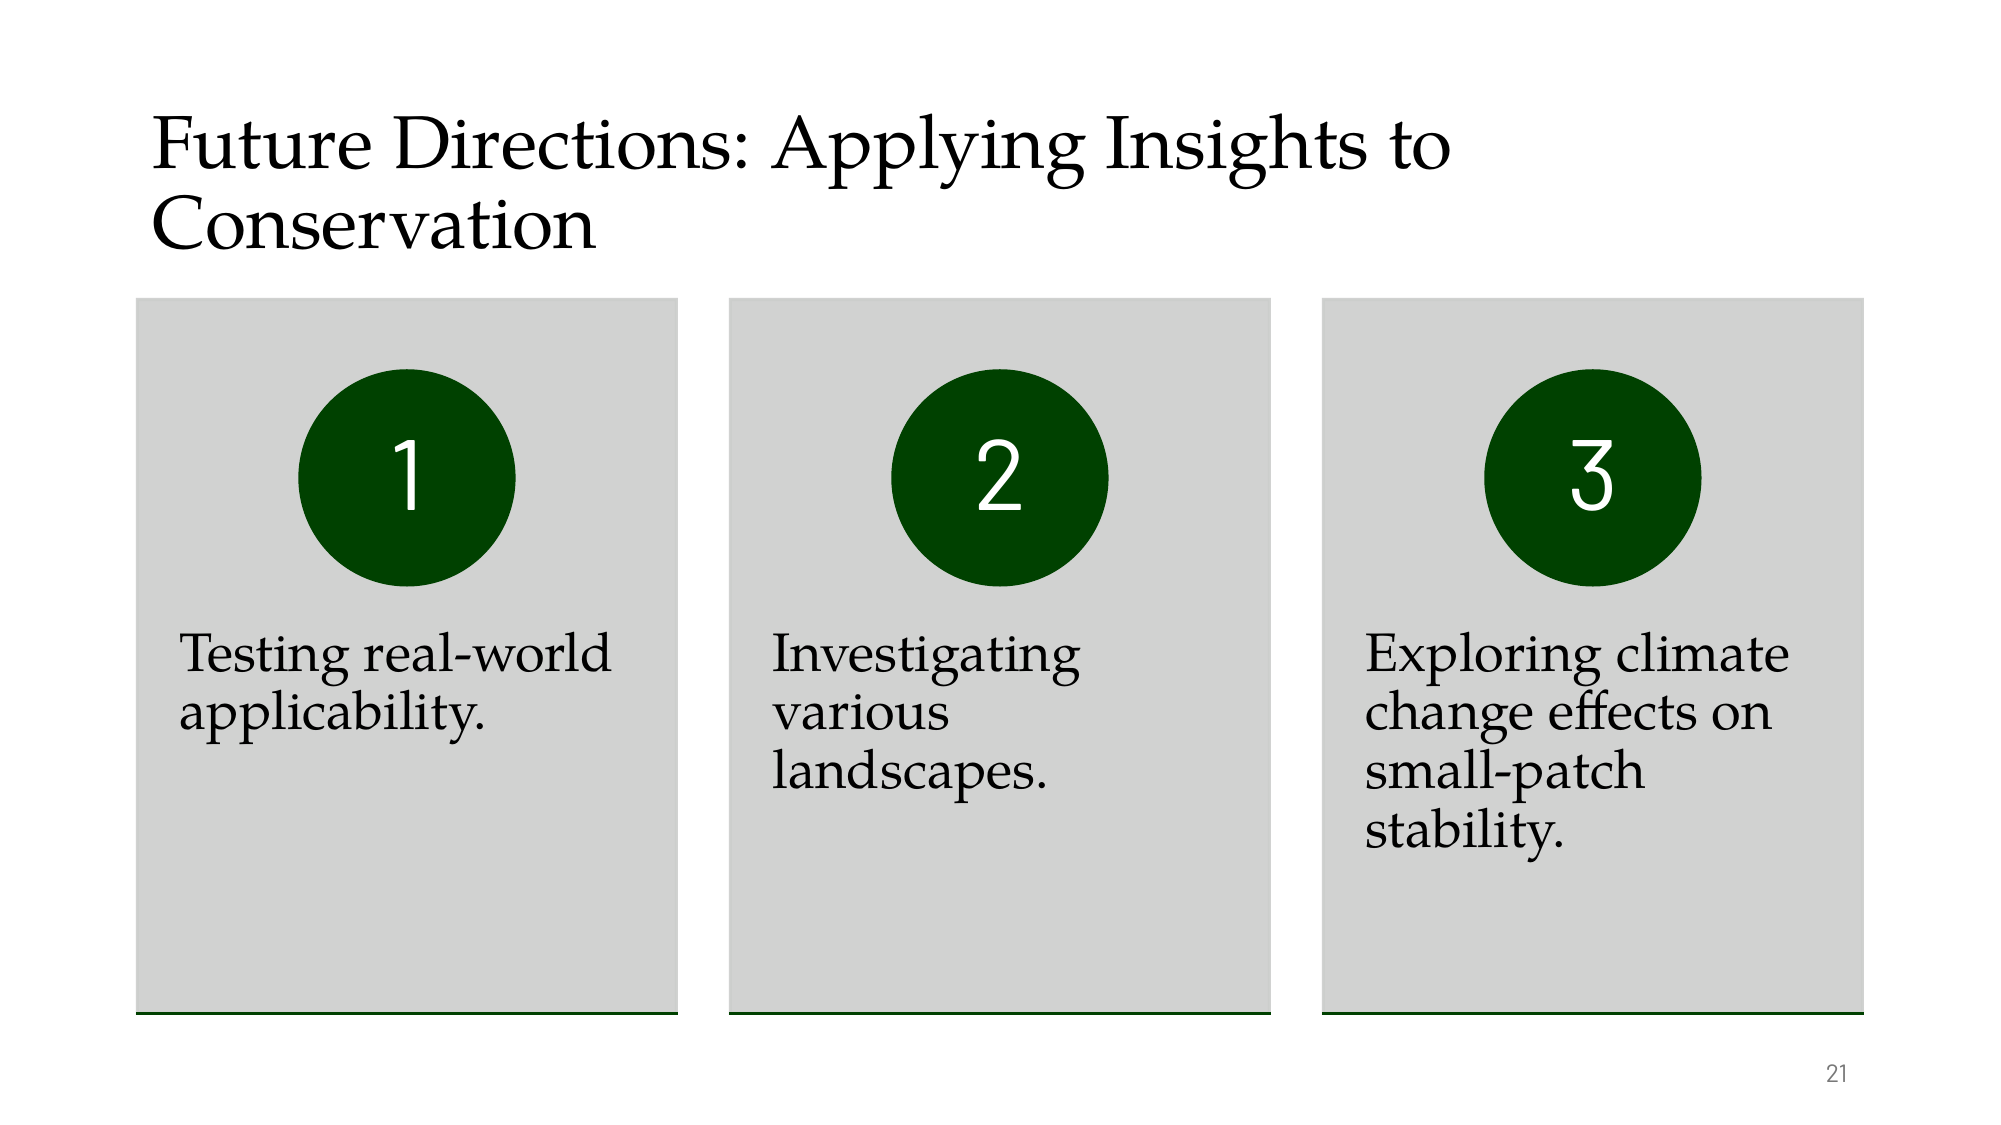

# Future Directions: Applying Insights to Conservation
Testing real-world applicability.
1
Investigating various landscapes.
2
Exploring climate change effects on small-patch stability.
3
21